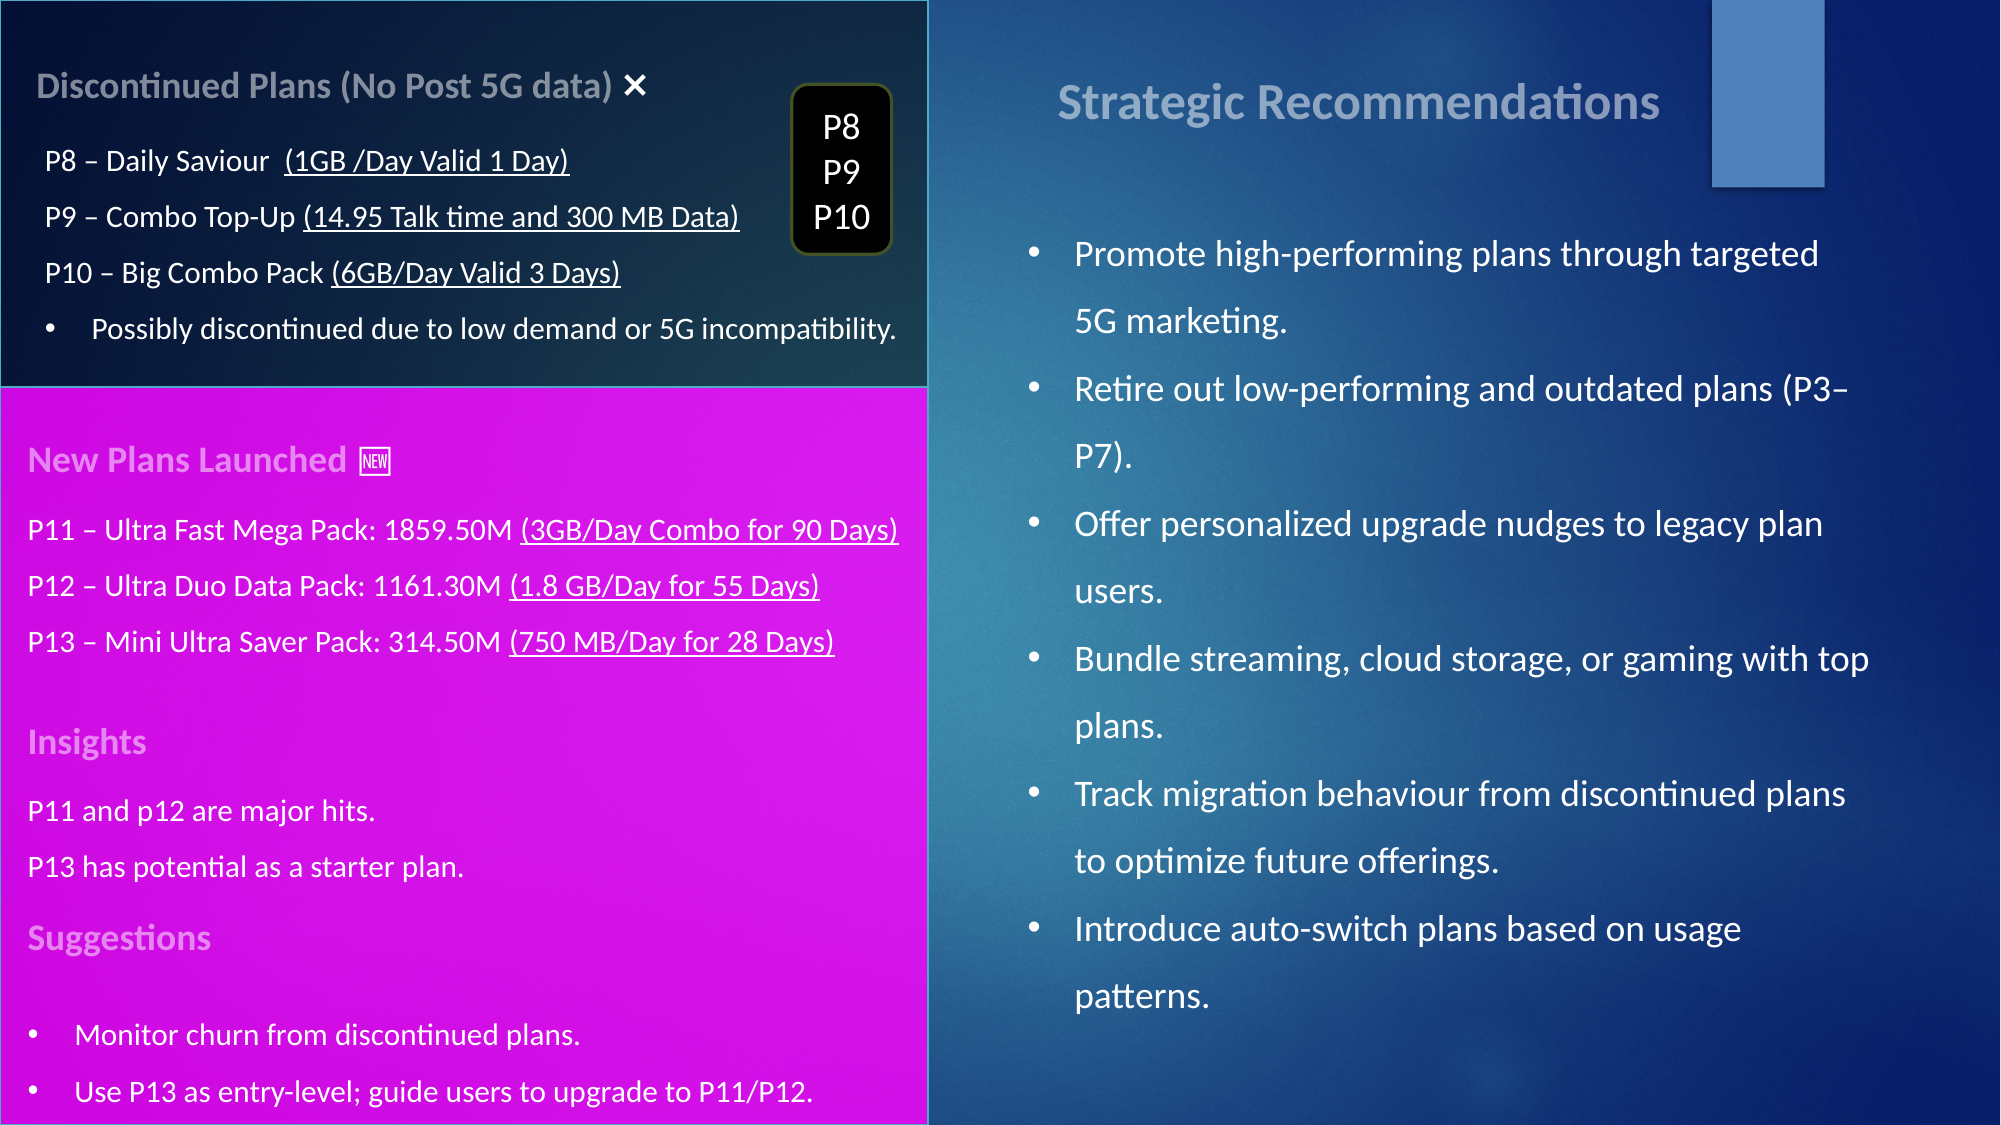

Discontinued Plans (No Post 5G data) ❌
Strategic Recommendations
P8 P9 P10
P8 – Daily Saviour  (1GB /Day Valid 1 Day)
P9 – Combo Top-Up (14.95 Talk time and 300 MB Data)
P10 – Big Combo Pack (6GB/Day Valid 3 Days)
Possibly discontinued due to low demand or 5G incompatibility.
Promote high-performing plans through targeted 5G marketing.
Retire out low-performing and outdated plans (P3–P7).
Offer personalized upgrade nudges to legacy plan users.
Bundle streaming, cloud storage, or gaming with top plans.
Track migration behaviour from discontinued plans to optimize future offerings.
Introduce auto-switch plans based on usage patterns.

New Plans Launched 🆕
P11 – Ultra Fast Mega Pack: 1859.50M (3GB/Day Combo for 90 Days)
P12 – Ultra Duo Data Pack: 1161.30M (1.8 GB/Day for 55 Days)
P13 – Mini Ultra Saver Pack: 314.50M (750 MB/Day for 28 Days)

P11 and p12 are major hits.
P13 has potential as a starter plan.

Monitor churn from discontinued plans.
Use P13 as entry-level; guide users to upgrade to P11/P12.
Insights
Suggestions